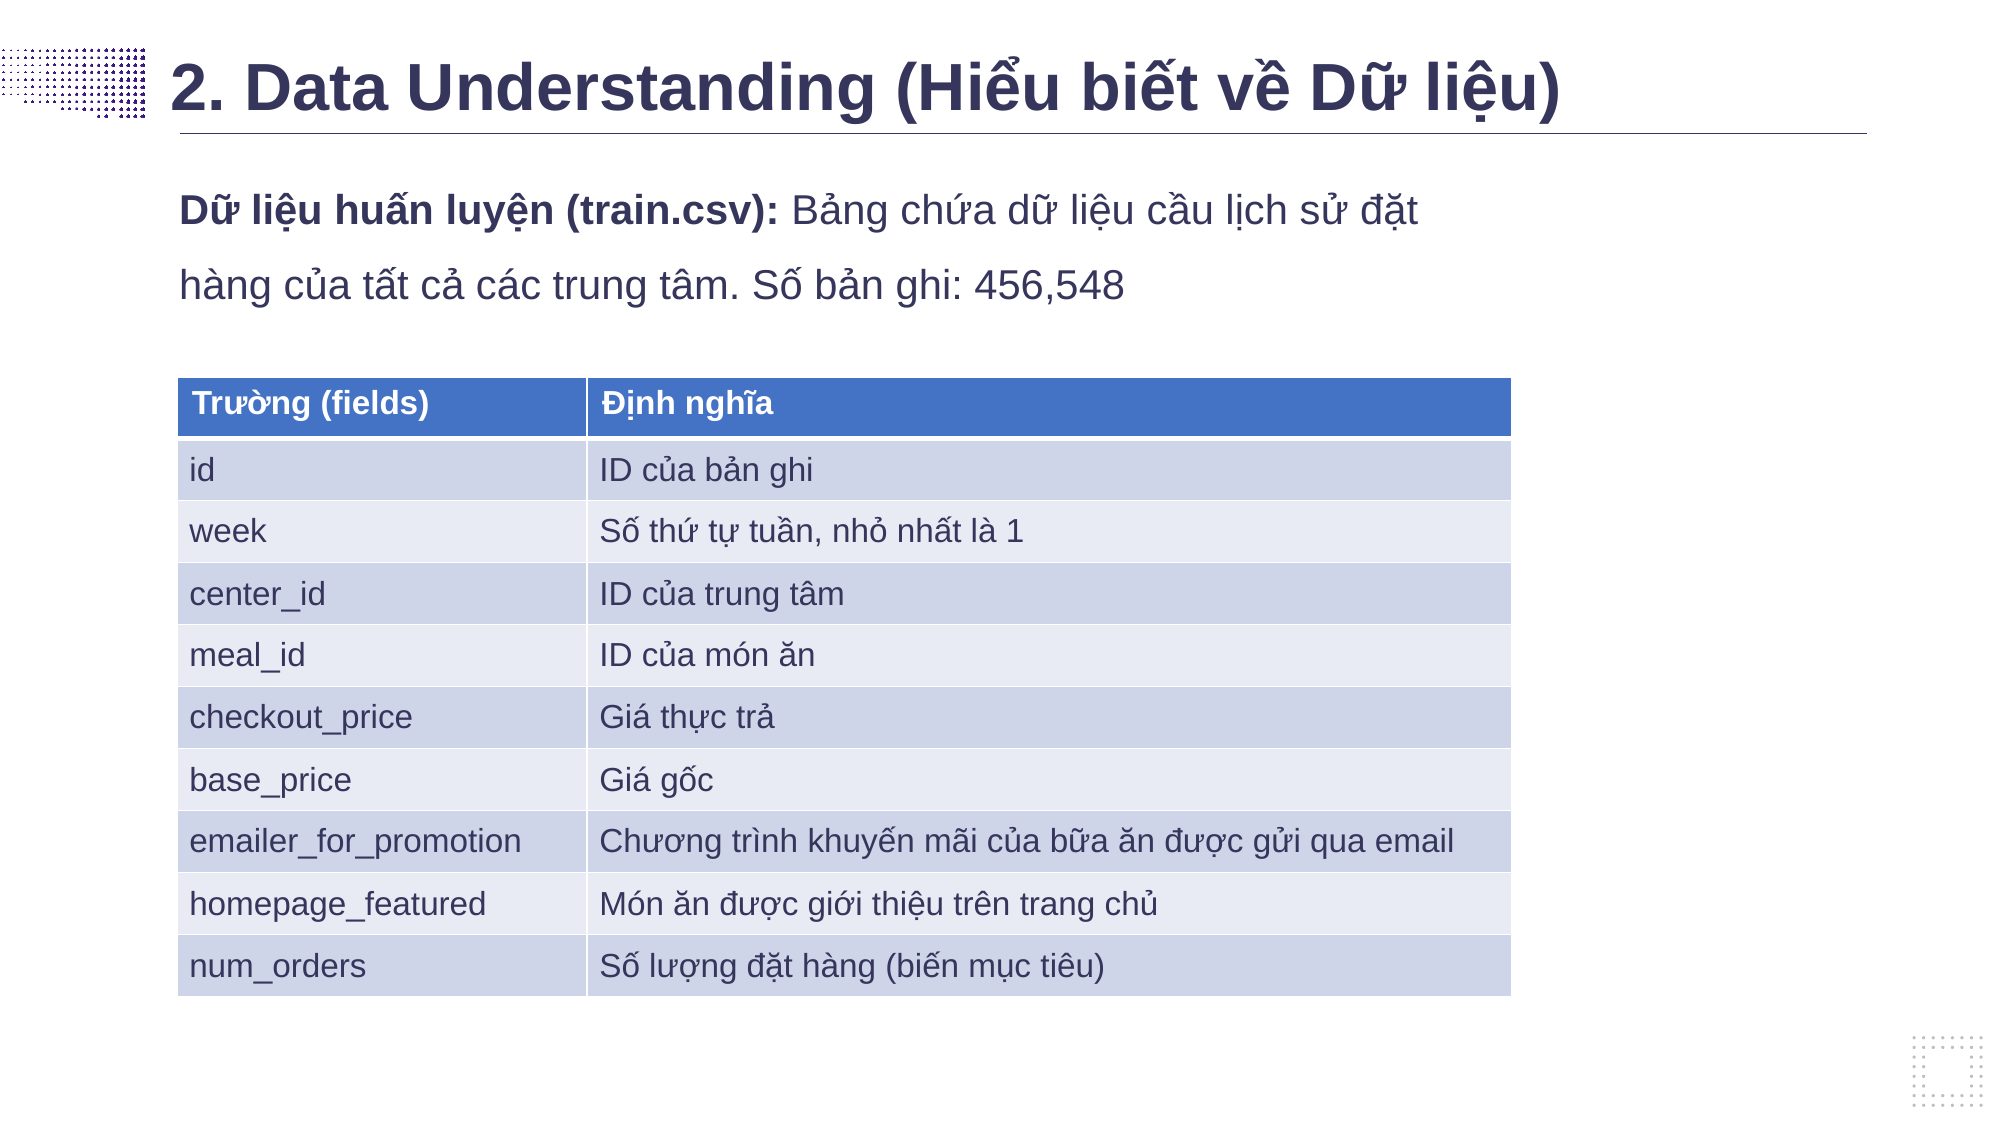

2. Data Understanding (Hiểu biết về Dữ liệu)
Dữ liệu huấn luyện (train.csv): Bảng chứa dữ liệu cầu lịch sử đặt hàng của tất cả các trung tâm. Số bản ghi: 456,548

| Trường (fields) | Định nghĩa |
| --- | --- |
| id | ID của bản ghi |
| week | Số thứ tự tuần, nhỏ nhất là 1 |
| center\_id | ID của trung tâm |
| meal\_id | ID của món ăn |
| checkout\_price | Giá thực trả |
| base\_price | Giá gốc |
| emailer\_for\_promotion | Chương trình khuyến mãi của bữa ăn được gửi qua email |
| homepage\_featured | Món ăn được giới thiệu trên trang chủ |
| num\_orders | Số lượng đặt hàng (biến mục tiêu) |